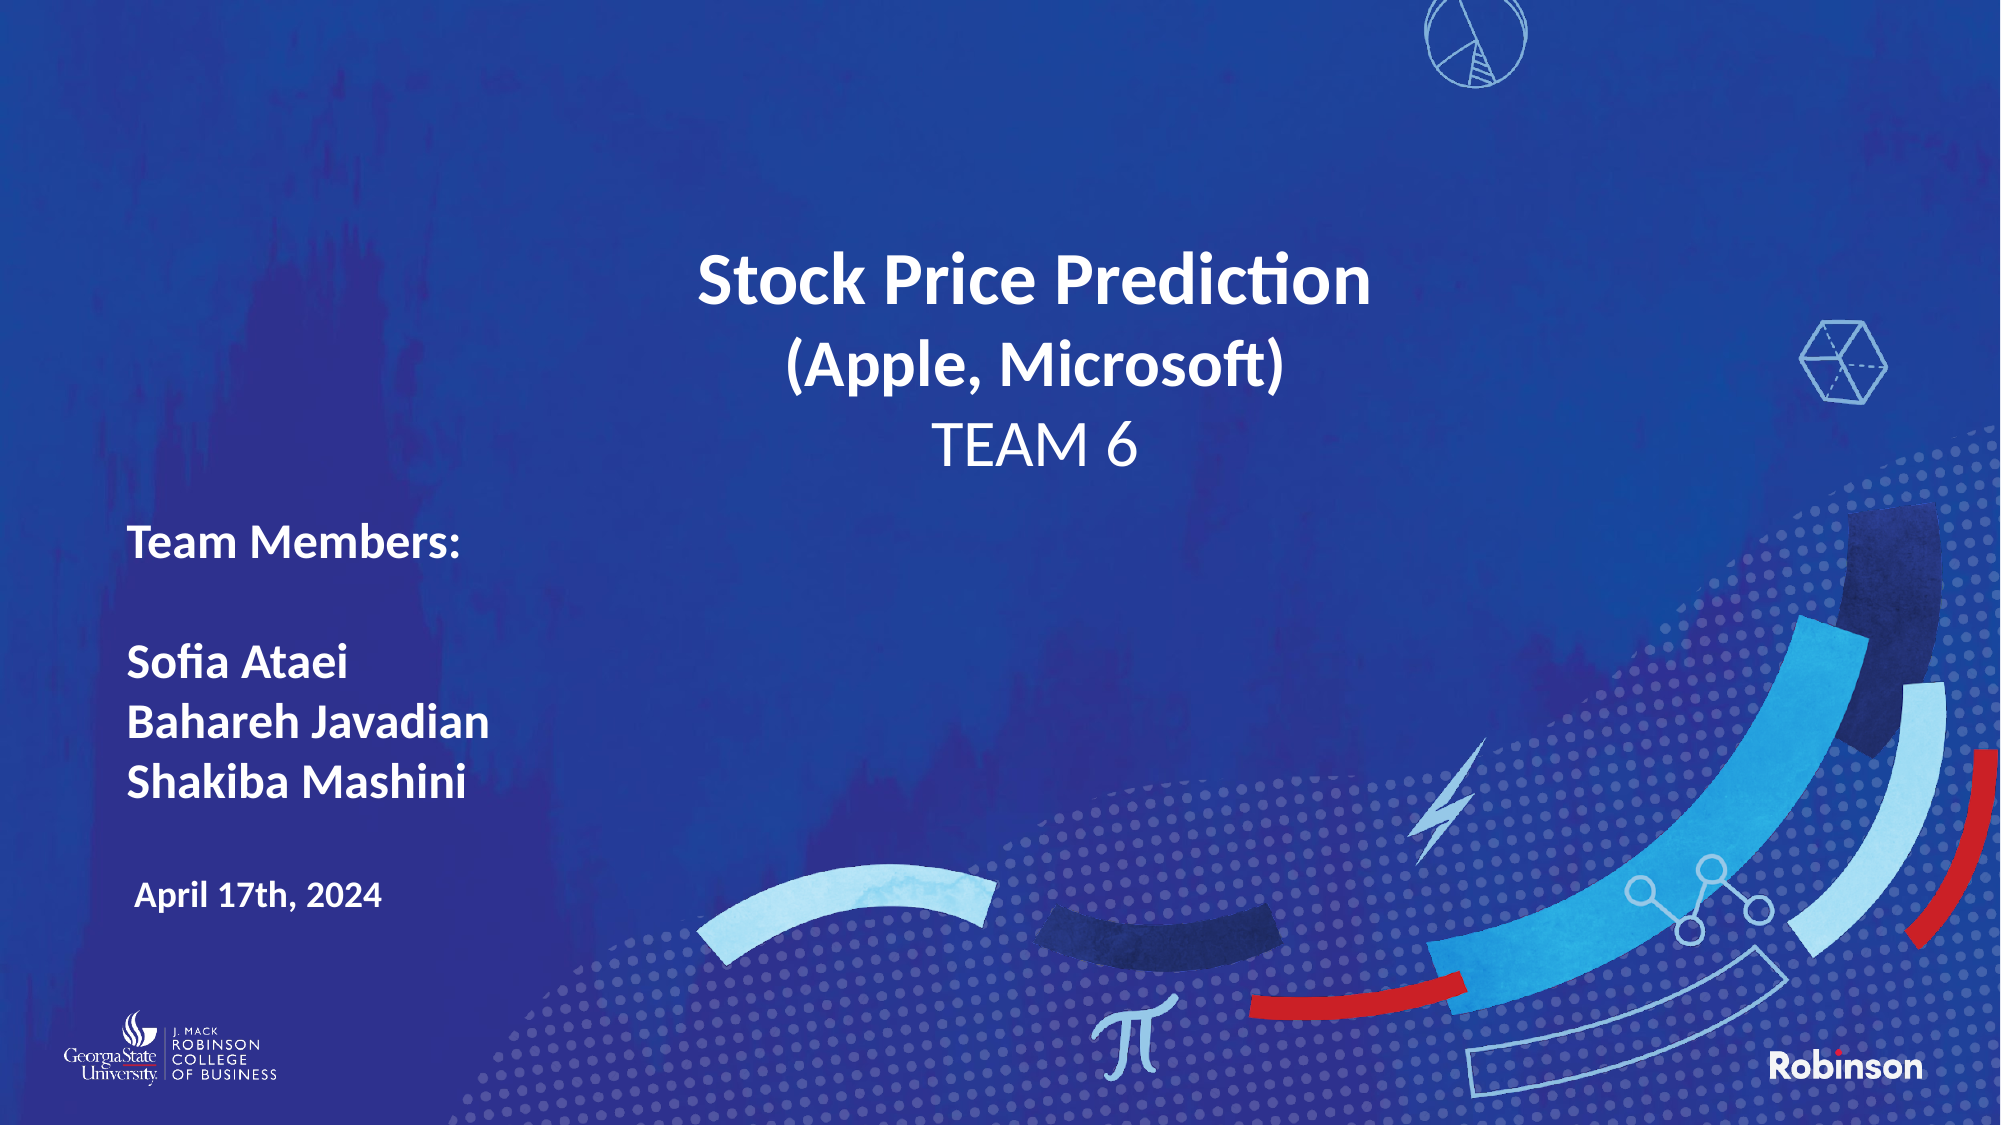

# Stock Price Prediction (Apple, Microsoft) TEAM 6
Team Members:

Sofia Ataei
Bahareh Javadian
Shakiba Mashini
April 17th, 2024

1